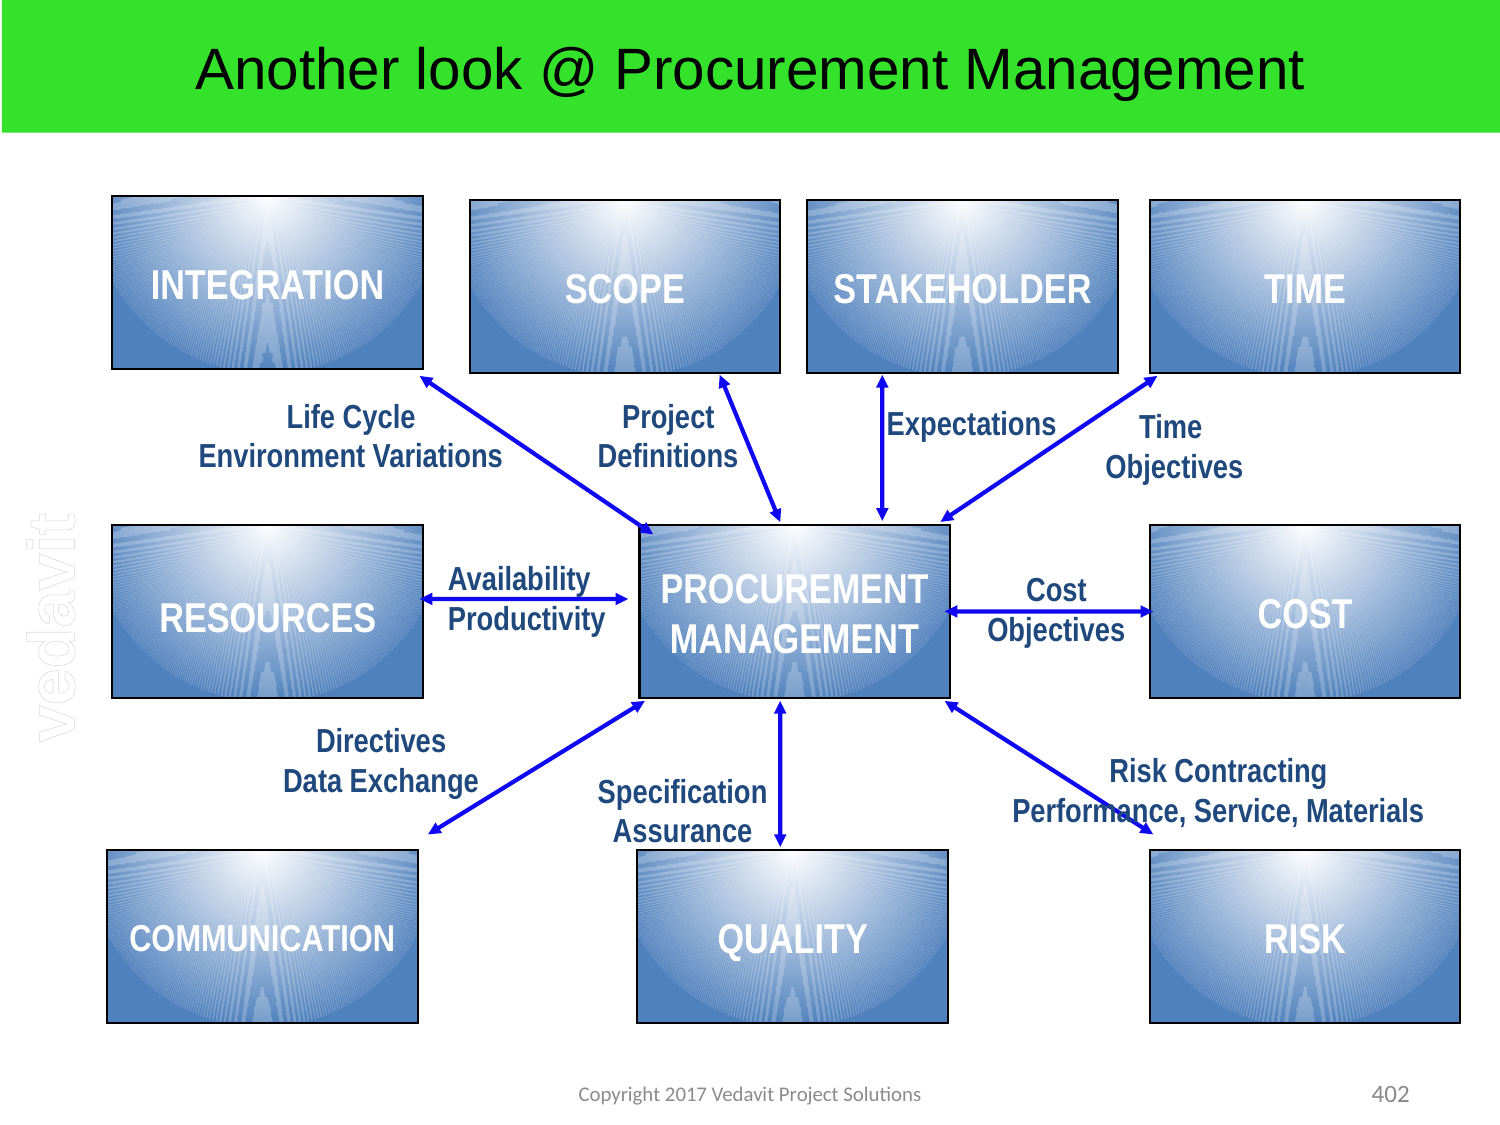

# Another look @ Procurement Management
INTEGRATION
SCOPE
STAKEHOLDER
TIME

Life Cycle
Environment Variations
Project
Definitions
Expectations
Time
Objectives

RESOURCES

PROCUREMENT
MANAGEMENT
COST
Availability
Productivity
Cost
Objectives

Directives
Data Exchange
Risk Contracting
Performance, Service, Materials
Specification
Assurance
COMMUNICATION
QUALITY
RISK
Copyright 2017 Vedavit Project Solutions
402